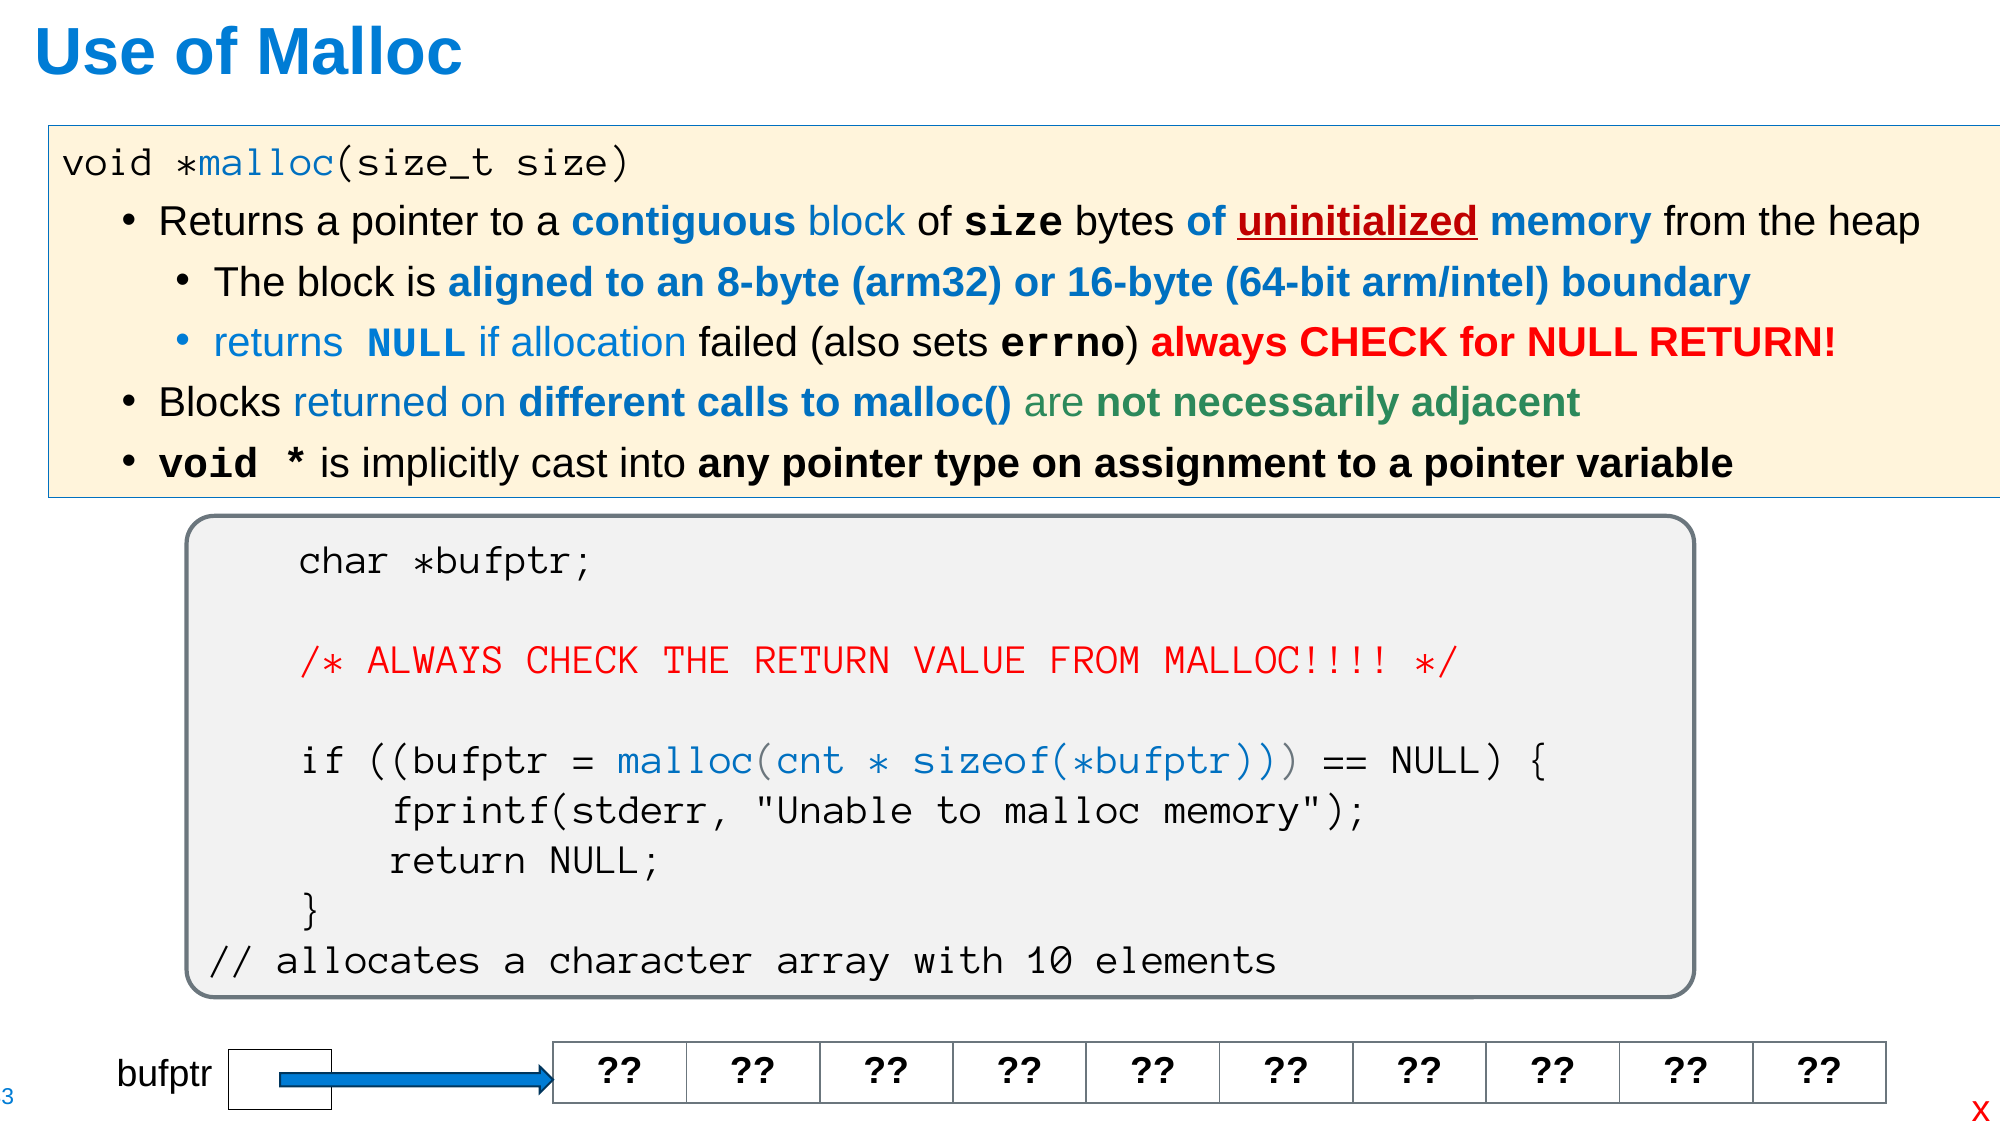

# Use of Malloc
void *malloc(size_t size)
Returns a pointer to a contiguous block of size bytes of uninitialized memory from the heap
The block is aligned to an 8-byte (arm32) or 16-byte (64-bit arm/intel) boundary
returns  NULL if allocation failed (also sets errno) always CHECK for NULL RETURN!
Blocks returned on different calls to malloc() are not necessarily adjacent
void * is implicitly cast into any pointer type on assignment to a pointer variable
    char *bufptr;

    /* ALWAYS CHECK THE RETURN VALUE FROM MALLOC!!!! */

    if ((bufptr = malloc(cnt * sizeof(*bufptr))) == NULL) {
        fprintf(stderr, "Unable to malloc memory");
        return NULL;
    }
// allocates a character array with 10 elements
bufptr

| ?? | ?? | ?? | ?? | ?? | ?? | ?? | ?? | ?? | ?? |
| --- | --- | --- | --- | --- | --- | --- | --- | --- | --- |
x